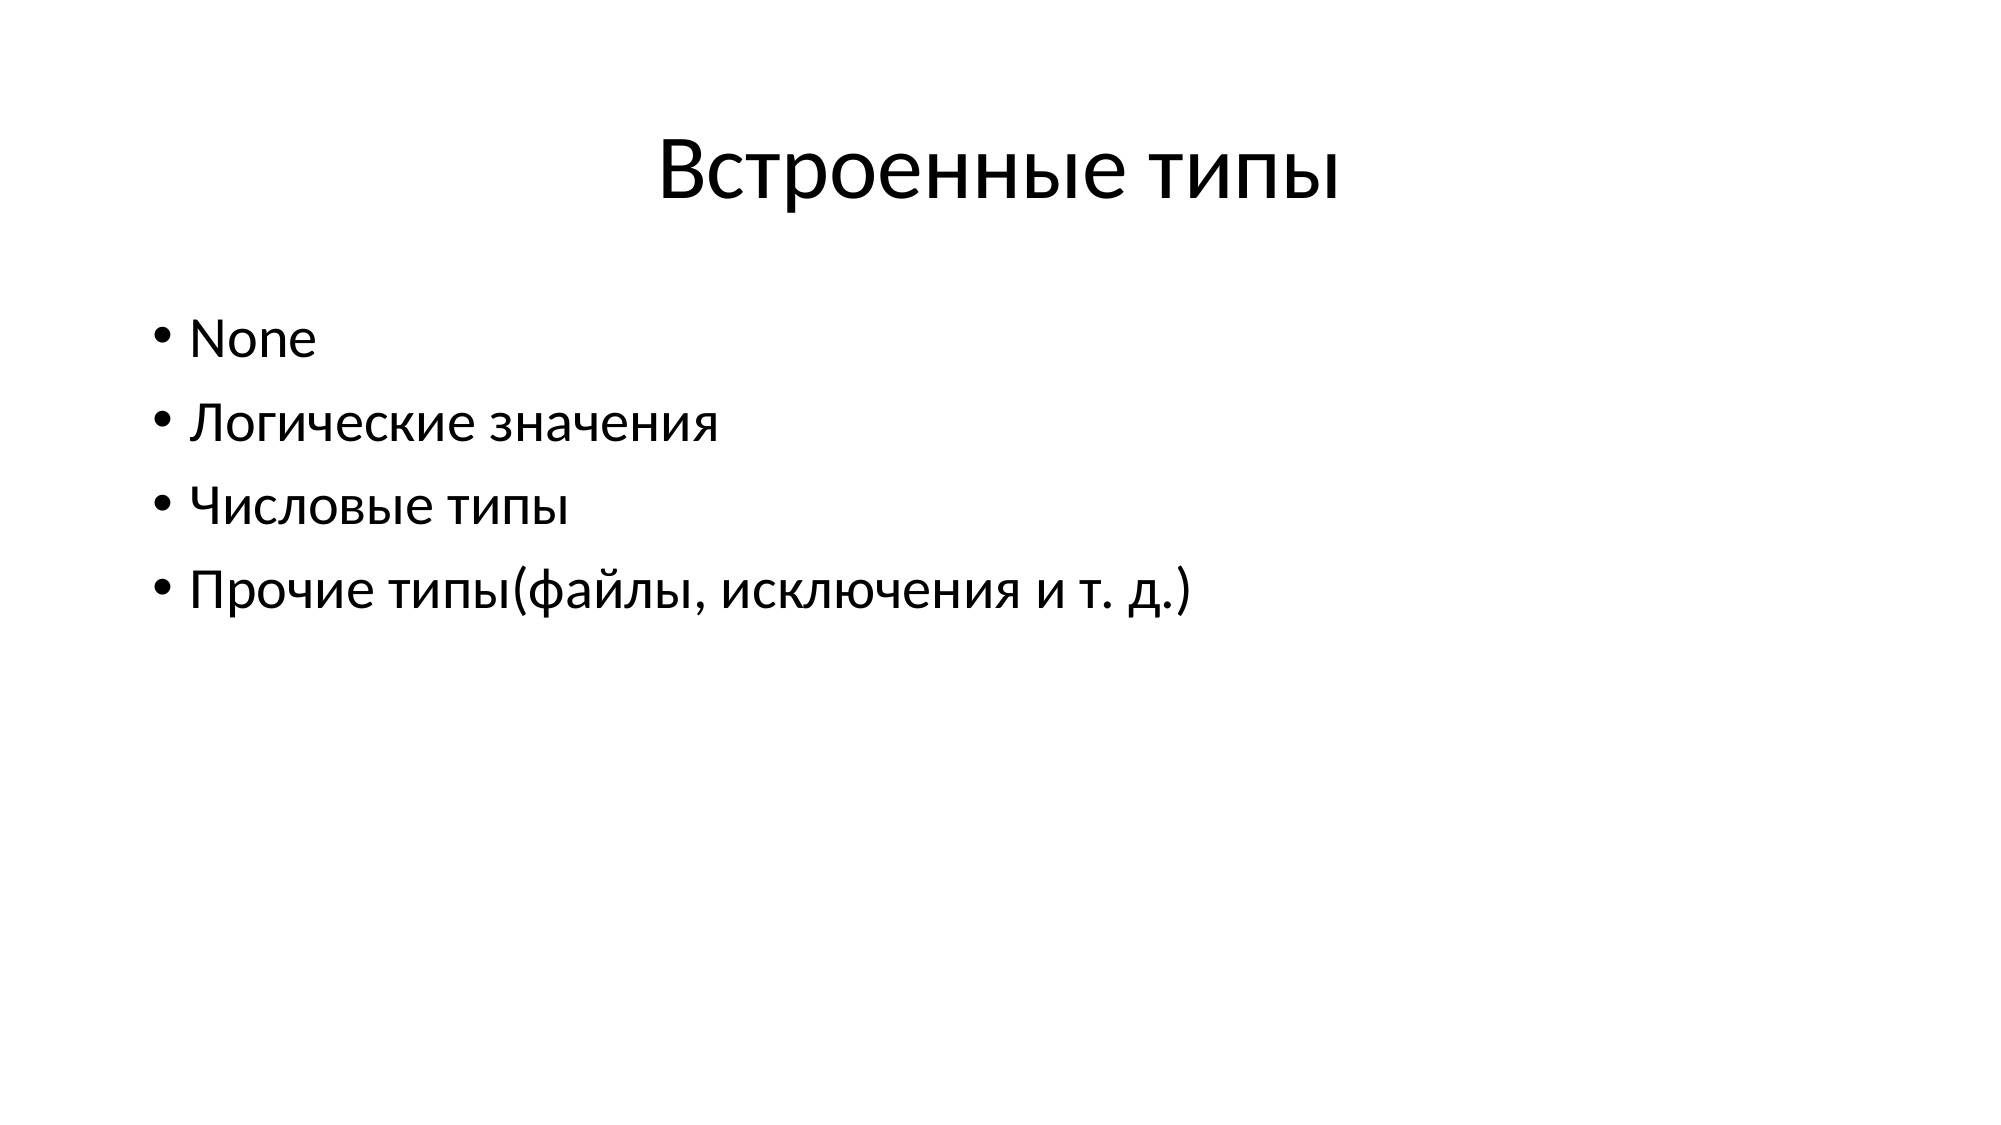

# Встроенные типы
None
Логические значения
Числовые типы
Прочие типы(файлы, исключения и т. д.)